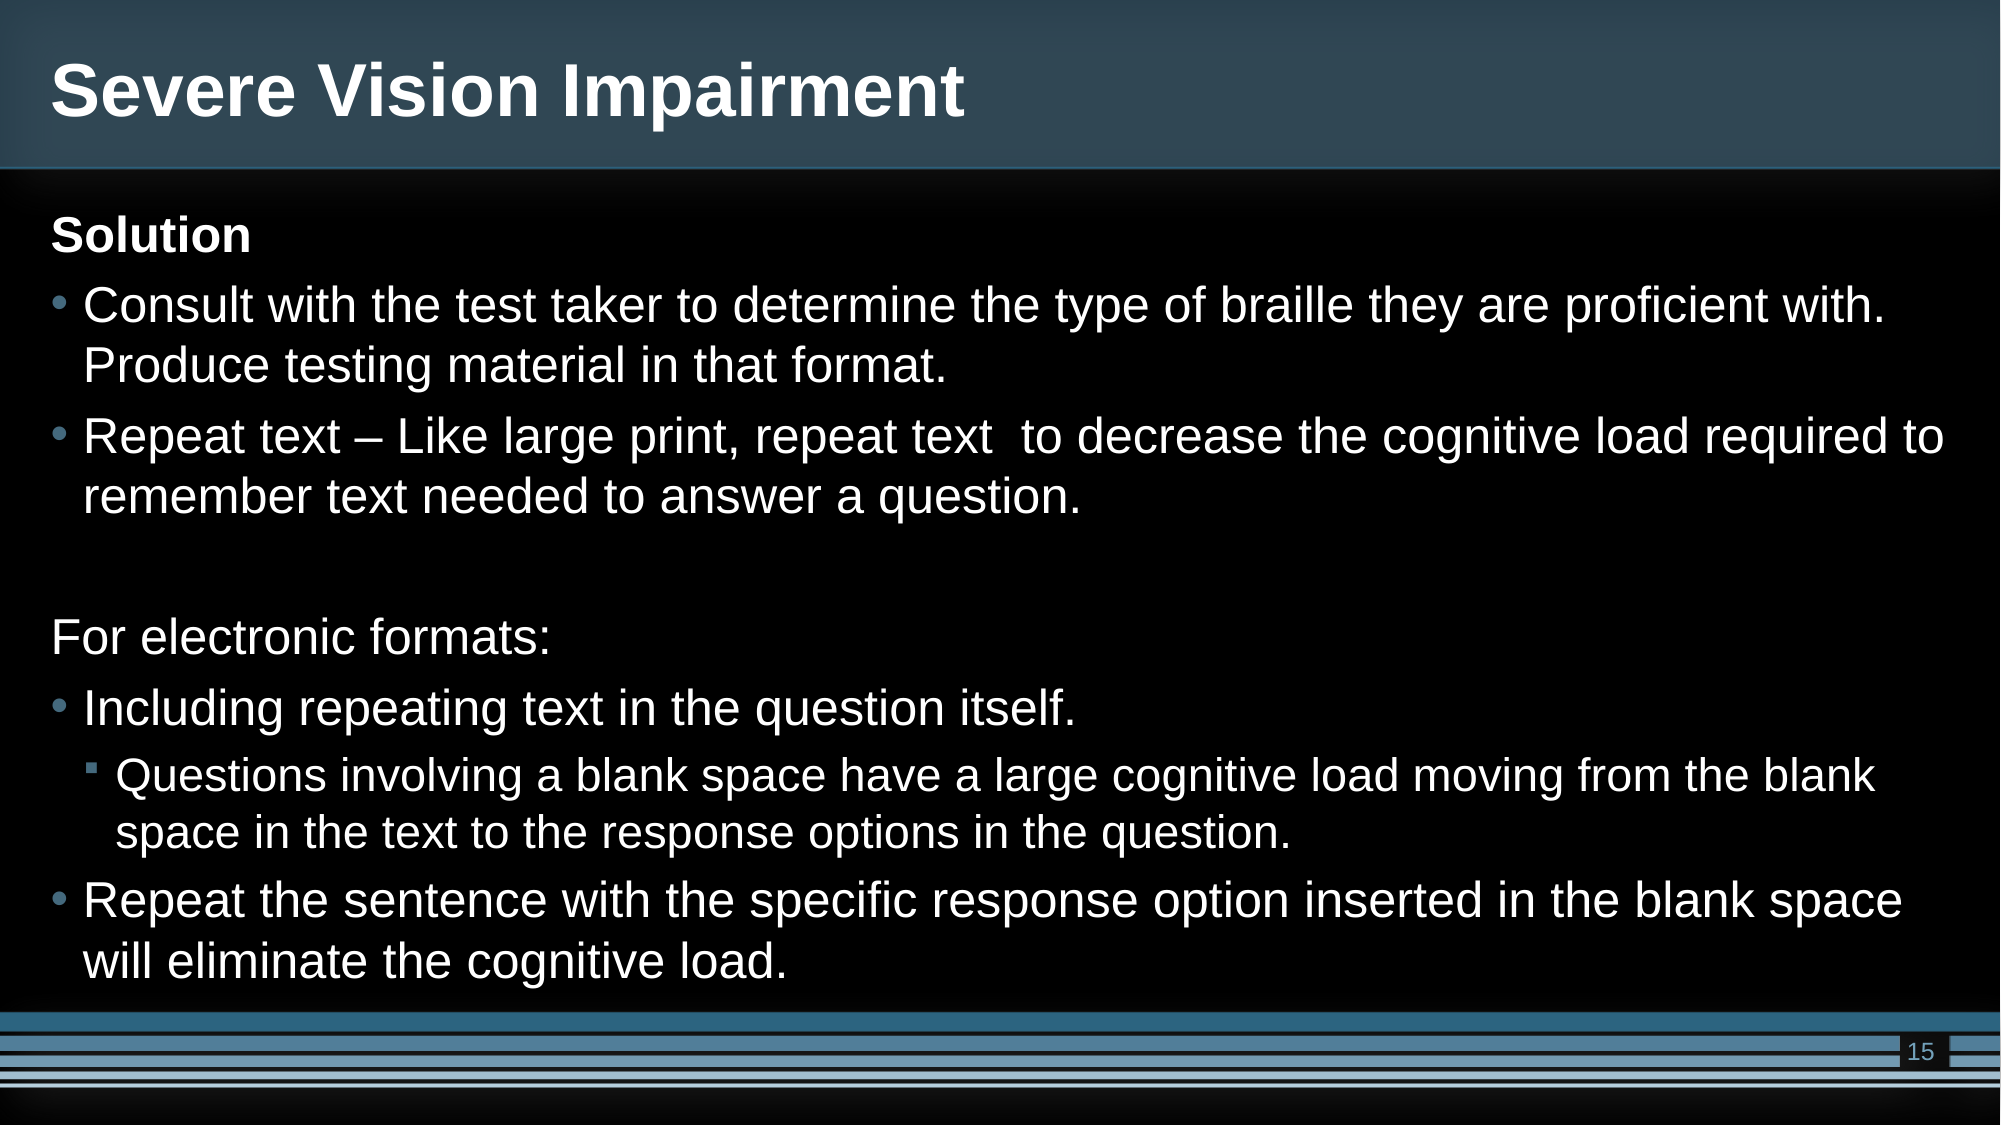

# Severe Vision Impairment
Solution
Consult with the test taker to determine the type of braille they are proficient with.  Produce testing material in that format.
Repeat text – Like large print, repeat text  to decrease the cognitive load required to remember text needed to answer a question.

For electronic formats:
Including repeating text in the question itself.
Questions involving a blank space have a large cognitive load moving from the blank space in the text to the response options in the question.
Repeat the sentence with the specific response option inserted in the blank space will eliminate the cognitive load.
15